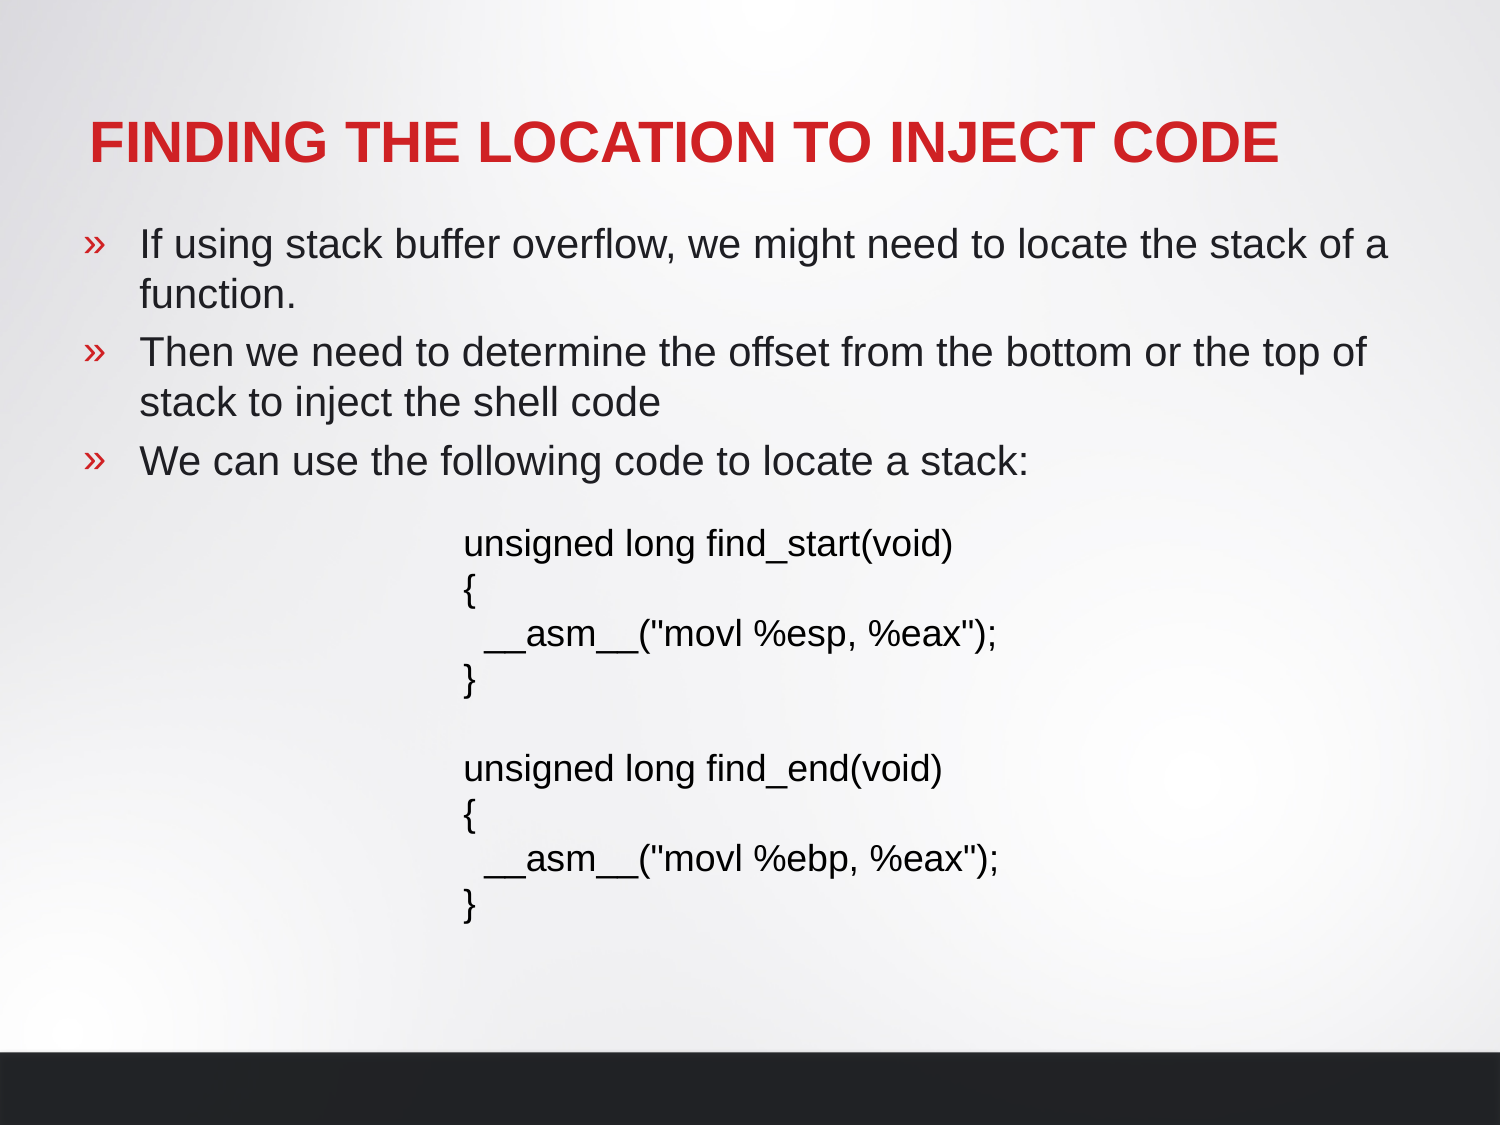

# finding THE location to inject code
If using stack buffer overflow, we might need to locate the stack of a function.
Then we need to determine the offset from the bottom or the top of stack to inject the shell code
We can use the following code to locate a stack:
unsigned long find_start(void)‏
{
  __asm__("movl %esp, %eax");
}

unsigned long find_end(void)‏
{
  __asm__("movl %ebp, %eax");
}